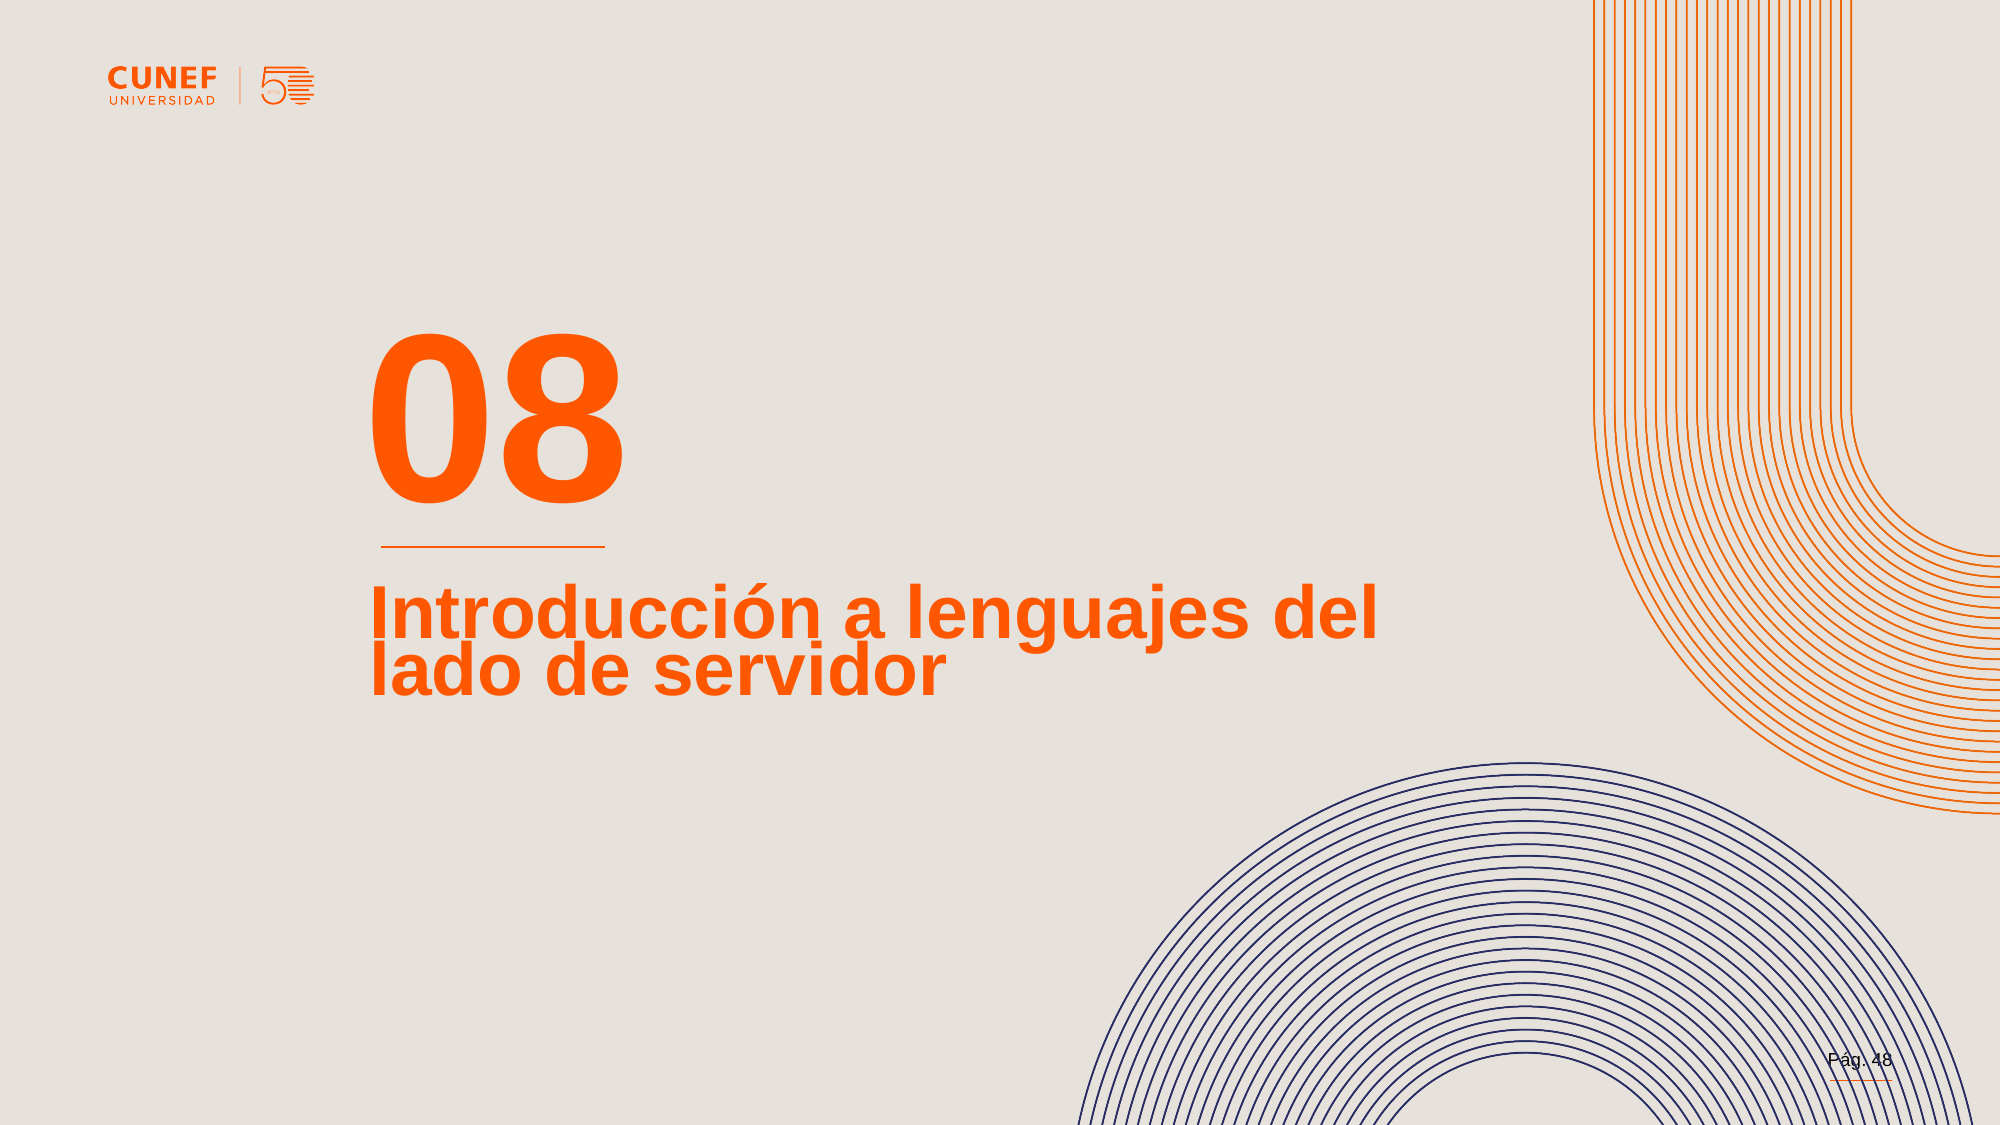

# 08
Introducción a lenguajes del lado de servidor